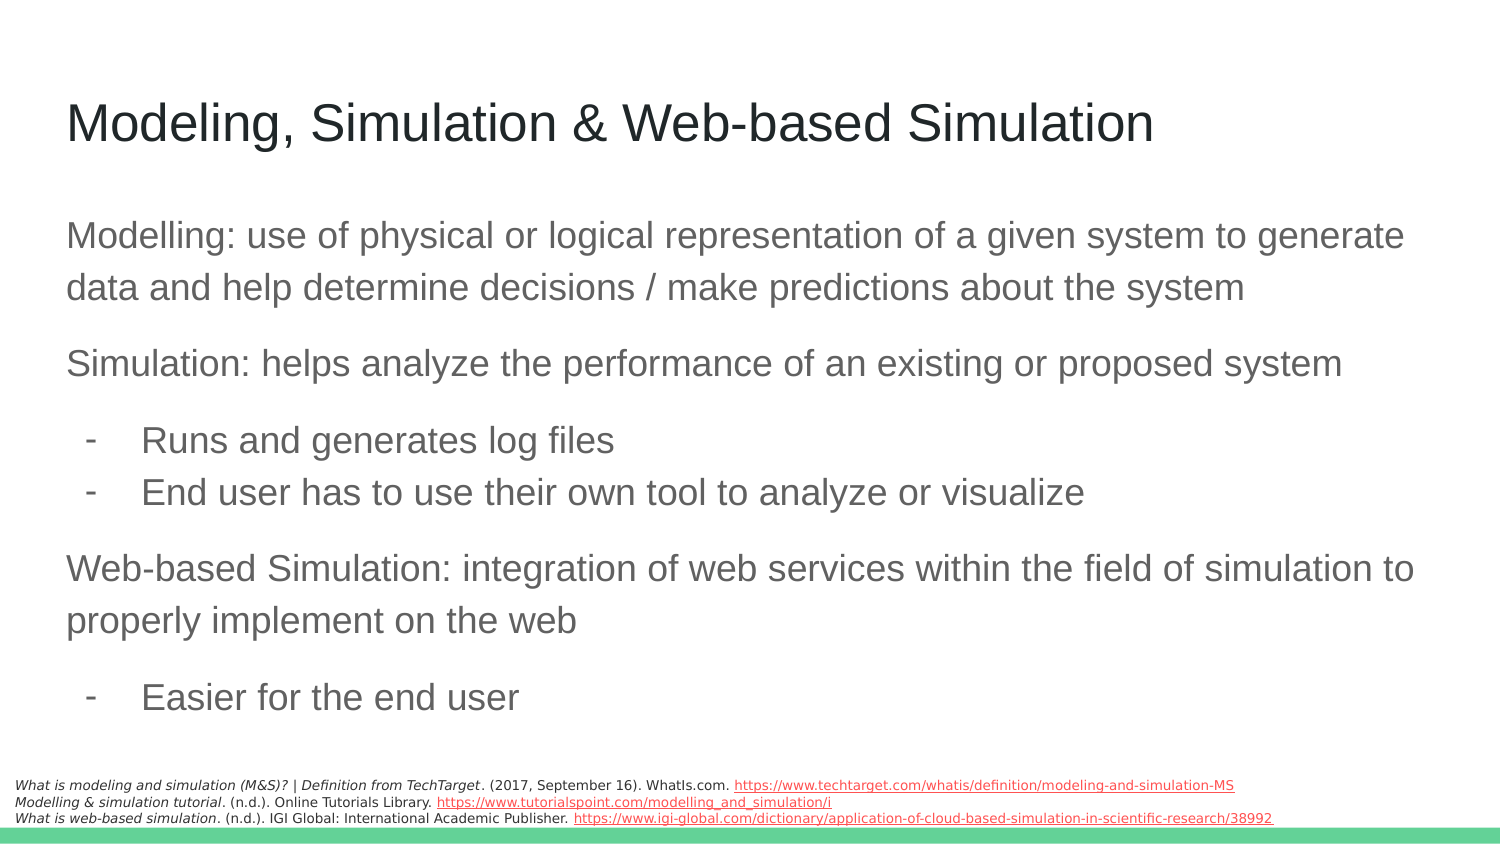

# Modeling, Simulation & Web-based Simulation
Modelling: use of physical or logical representation of a given system to generate data and help determine decisions / make predictions about the system
Simulation: helps analyze the performance of an existing or proposed system
Runs and generates log files
End user has to use their own tool to analyze or visualize
Web-based Simulation: integration of web services within the field of simulation to properly implement on the web
Easier for the end user
What is modeling and simulation (M&S)? | Definition from TechTarget. (2017, September 16). WhatIs.com. https://www.techtarget.com/whatis/definition/modeling-and-simulation-MS
Modelling & simulation tutorial. (n.d.). Online Tutorials Library. https://www.tutorialspoint.com/modelling_and_simulation/i
What is web-based simulation. (n.d.). IGI Global: International Academic Publisher. https://www.igi-global.com/dictionary/application-of-cloud-based-simulation-in-scientific-research/38992